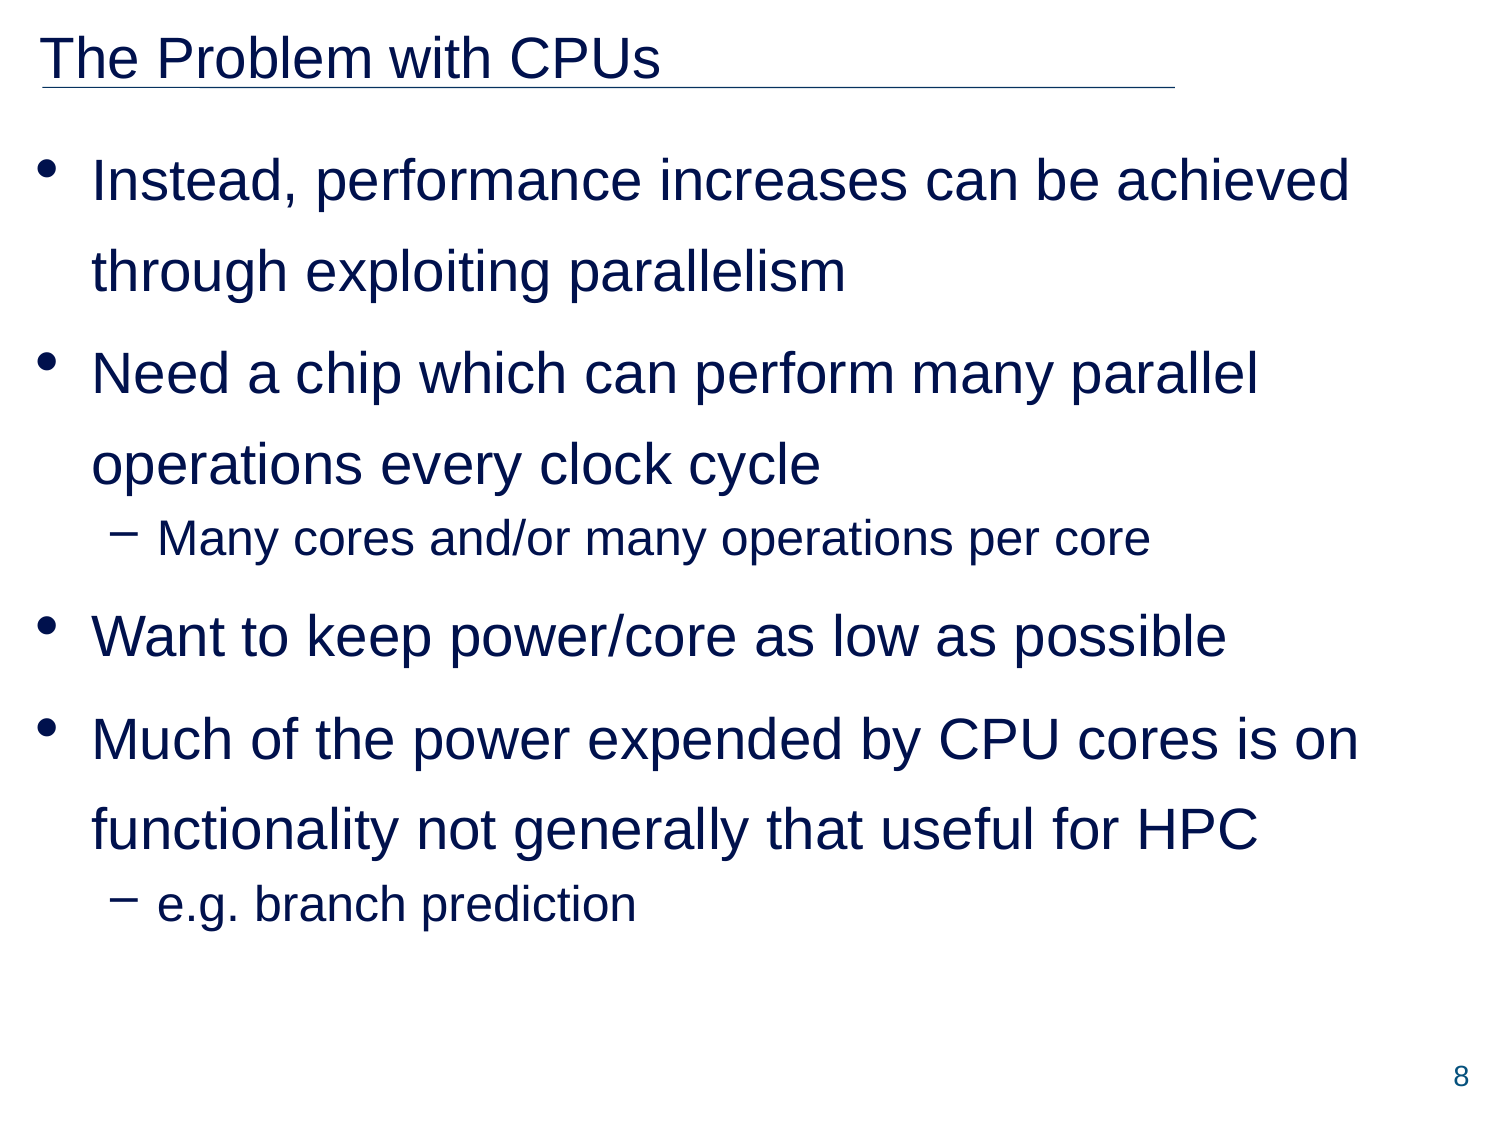

# The Problem with CPUs
Instead, performance increases can be achieved through exploiting parallelism
Need a chip which can perform many parallel operations every clock cycle
Many cores and/or many operations per core
Want to keep power/core as low as possible
Much of the power expended by CPU cores is on functionality not generally that useful for HPC
e.g. branch prediction

8